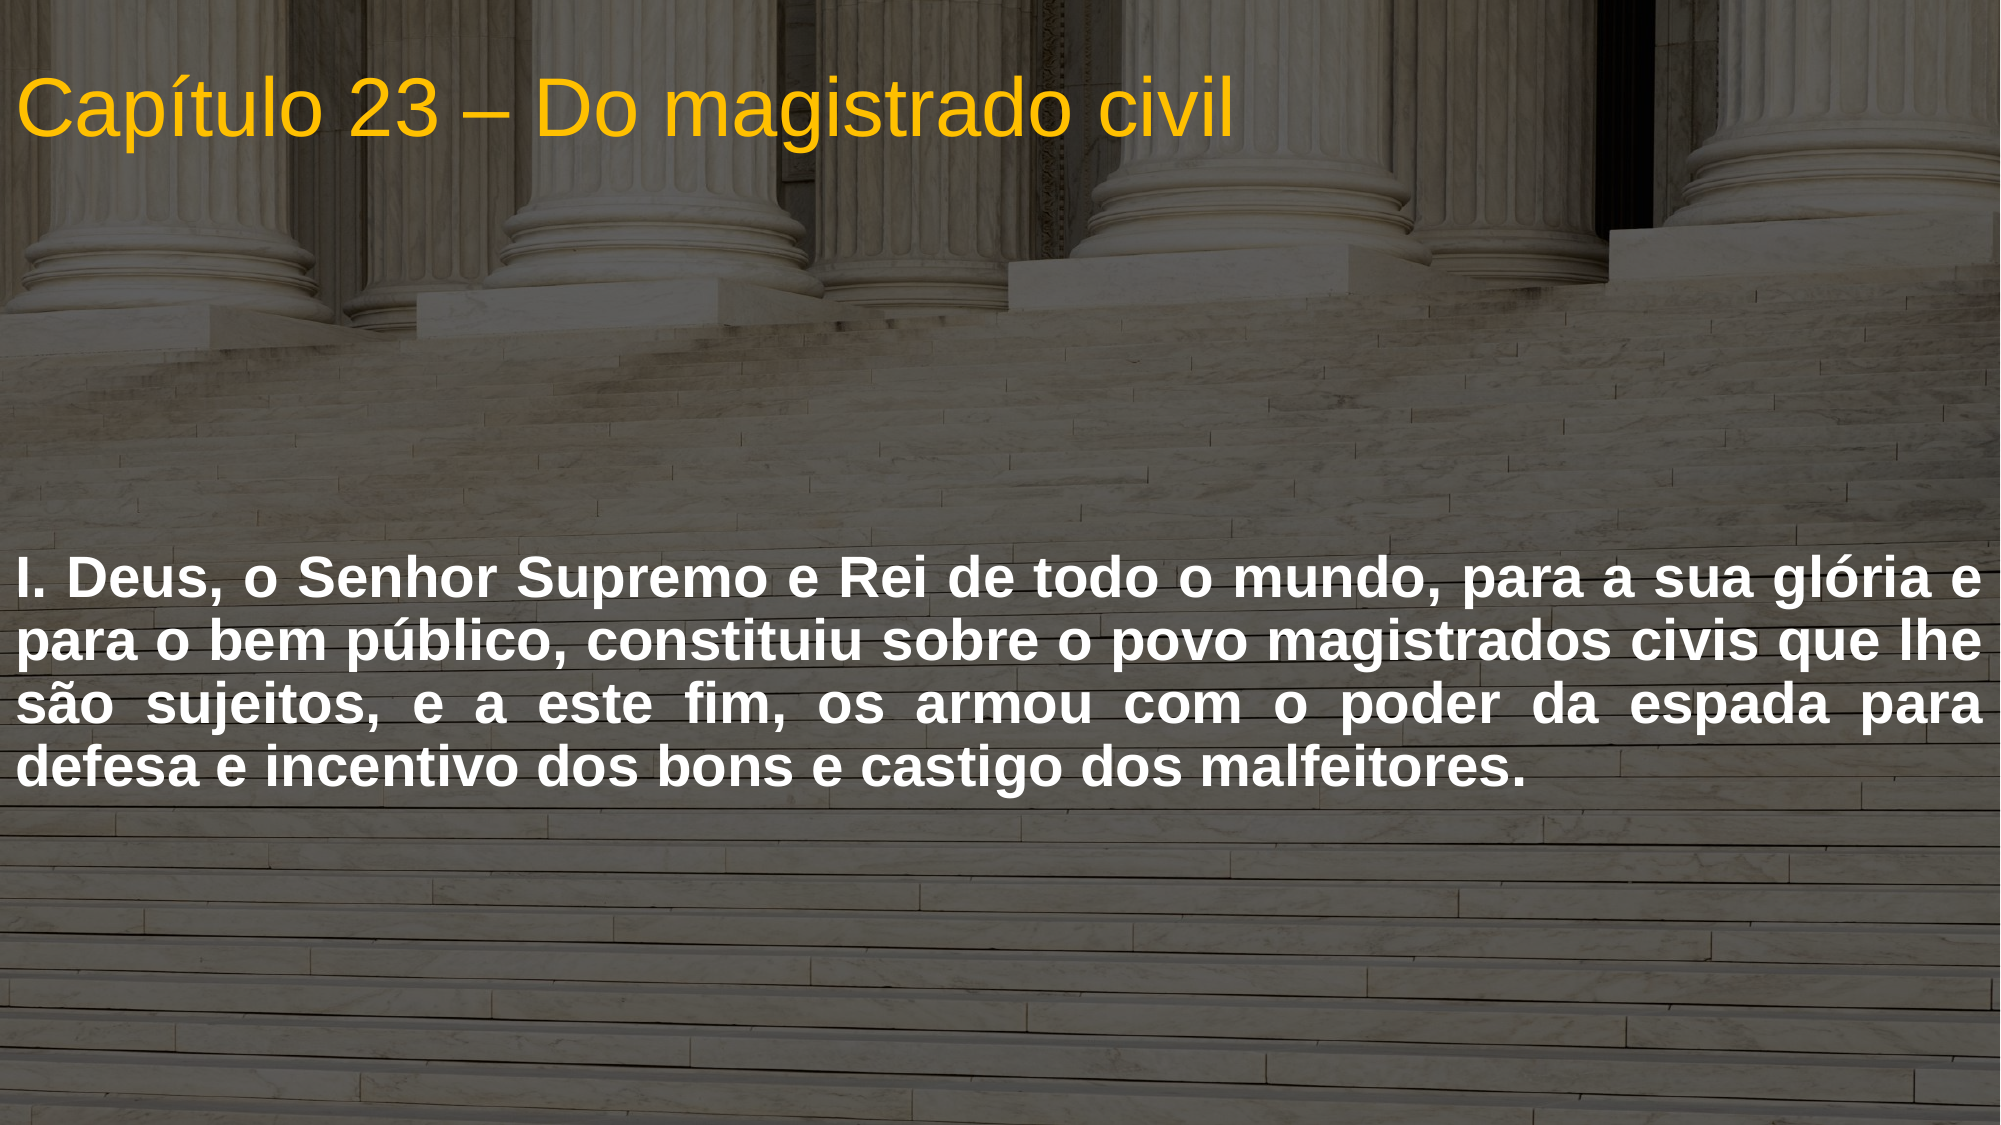

# Capítulo 23 – Do magistrado civil
I. Deus, o Senhor Supremo e Rei de todo o mundo, para a sua glória e para o bem público, constituiu sobre o povo magistrados civis que lhe são sujeitos, e a este fim, os armou com o poder da espada para defesa e incentivo dos bons e castigo dos malfeitores.